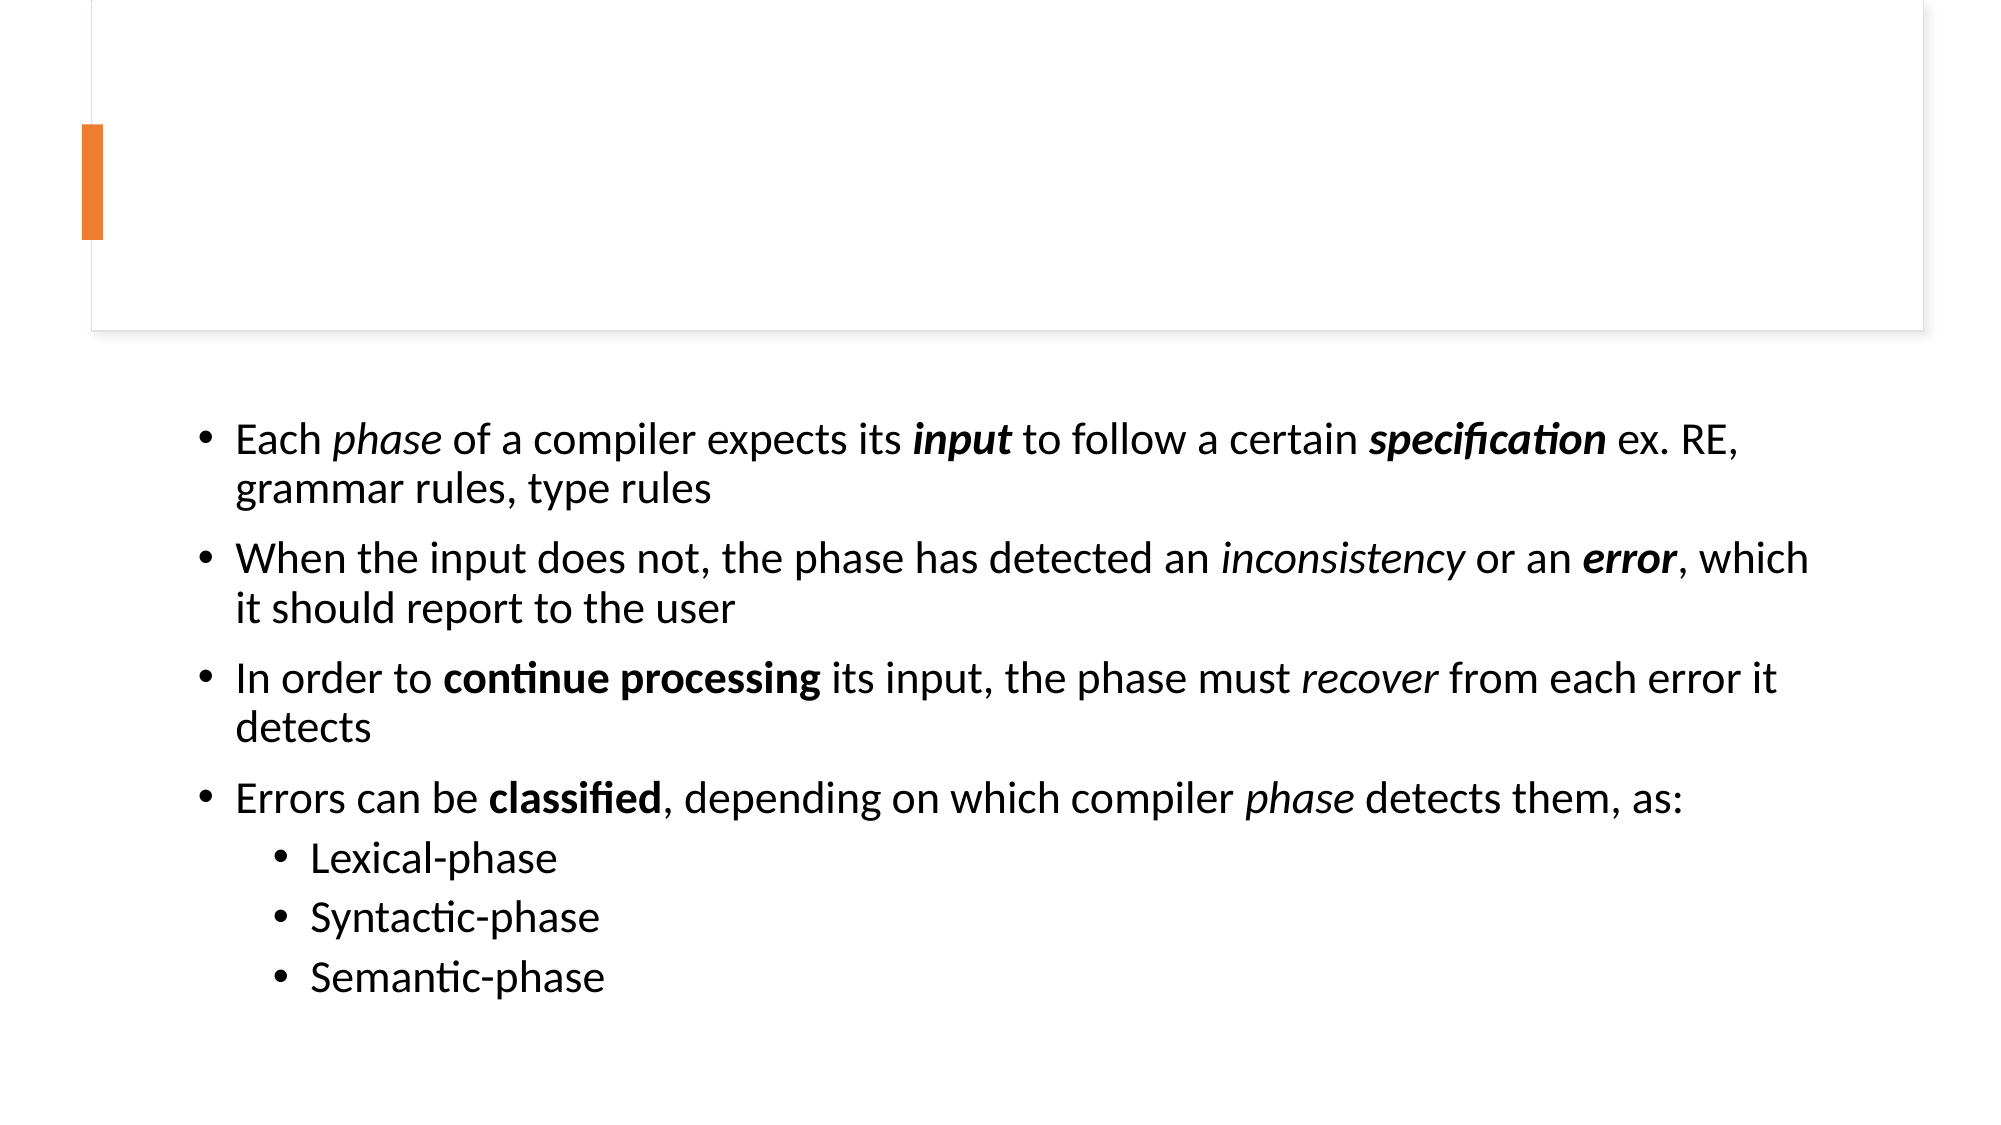

Each phase of a compiler expects its input to follow a certain specification ex. RE, grammar rules, type rules
When the input does not, the phase has detected an inconsistency or an error, which it should report to the user
In order to continue processing its input, the phase must recover from each error it detects
Errors can be classified, depending on which compiler phase detects them, as:
Lexical-phase
Syntactic-phase
Semantic-phase